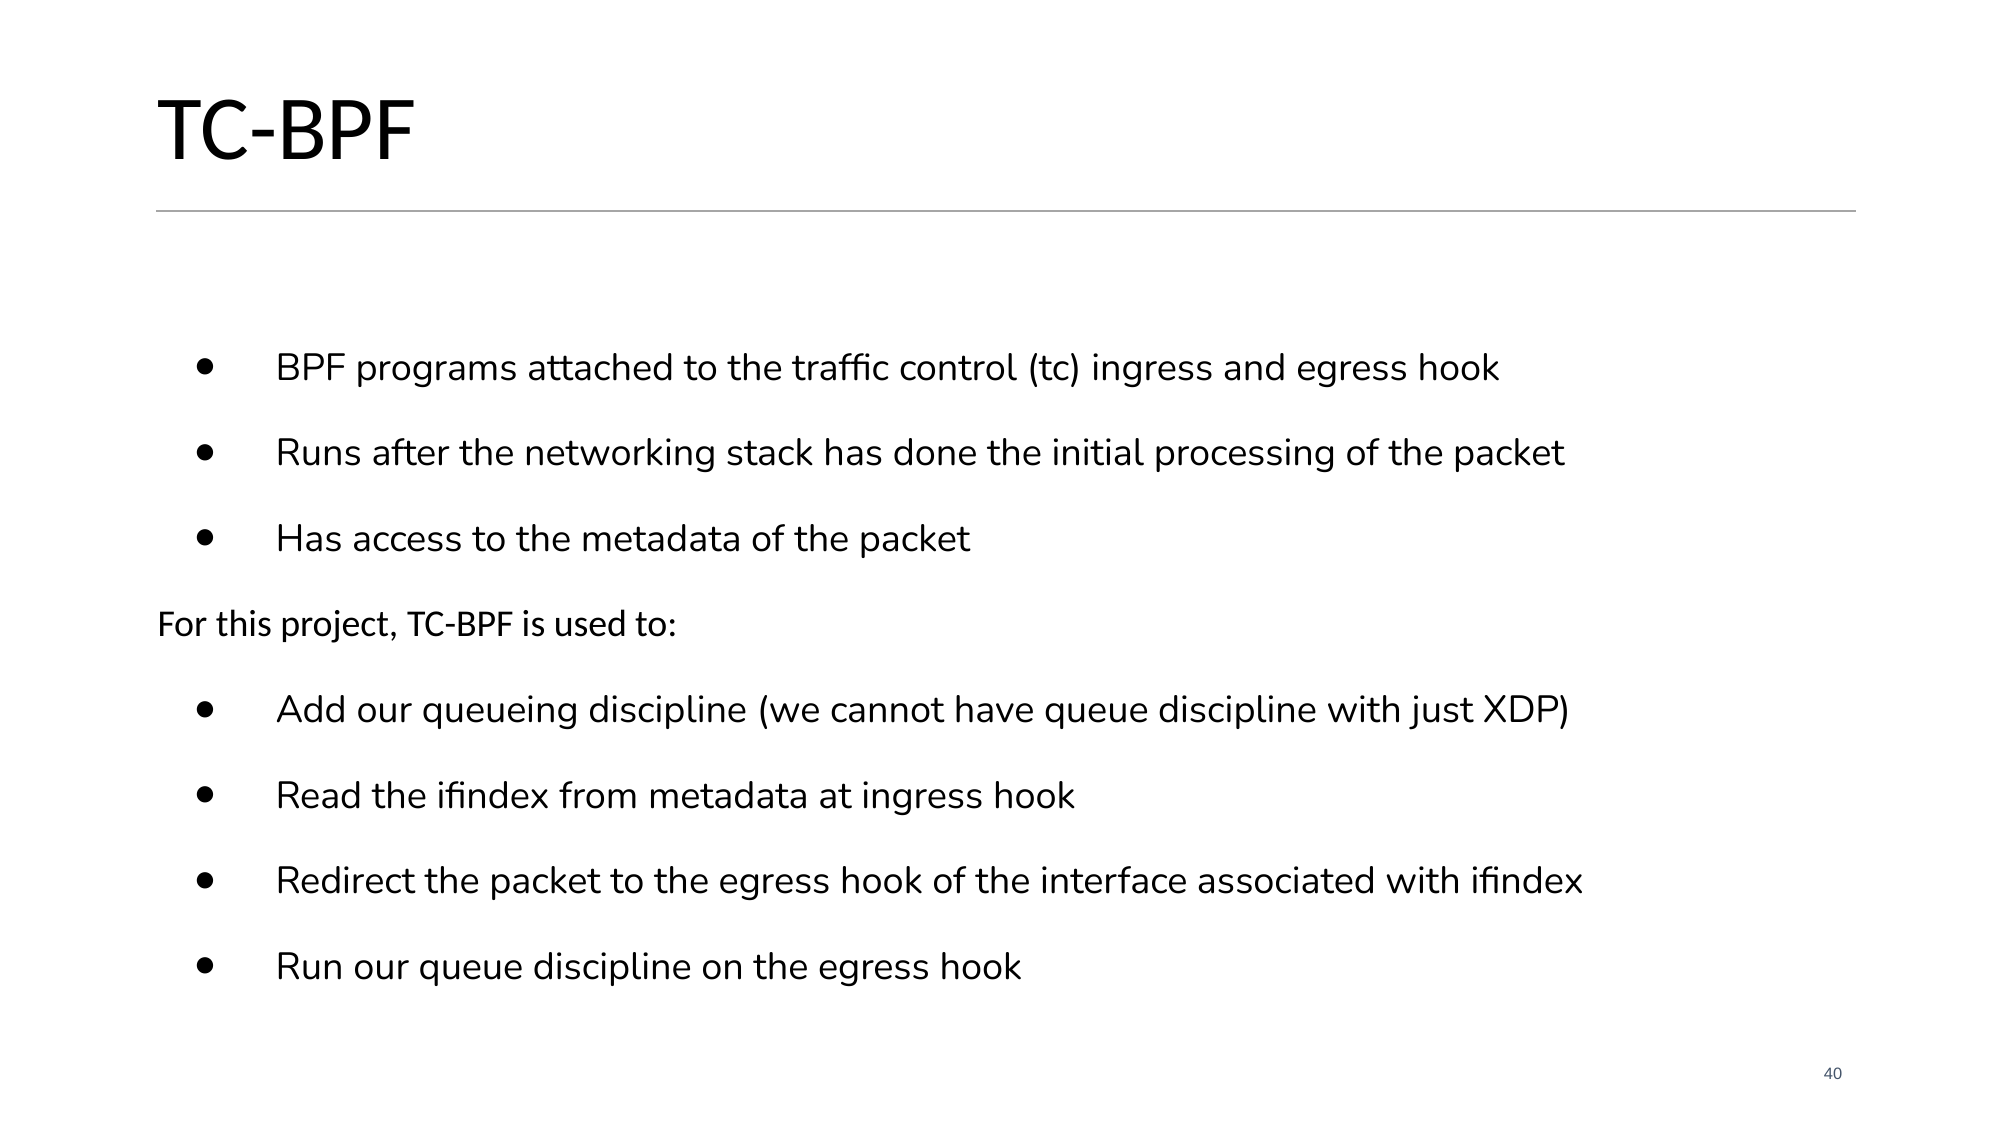

# TC-BPF
BPF programs attached to the traffic control (tc) ingress and egress hook
Runs after the networking stack has done the initial processing of the packet
Has access to the metadata of the packet
For this project, TC-BPF is used to:
Add our queueing discipline (we cannot have queue discipline with just XDP)
Read the ifindex from metadata at ingress hook
Redirect the packet to the egress hook of the interface associated with ifindex
Run our queue discipline on the egress hook
40